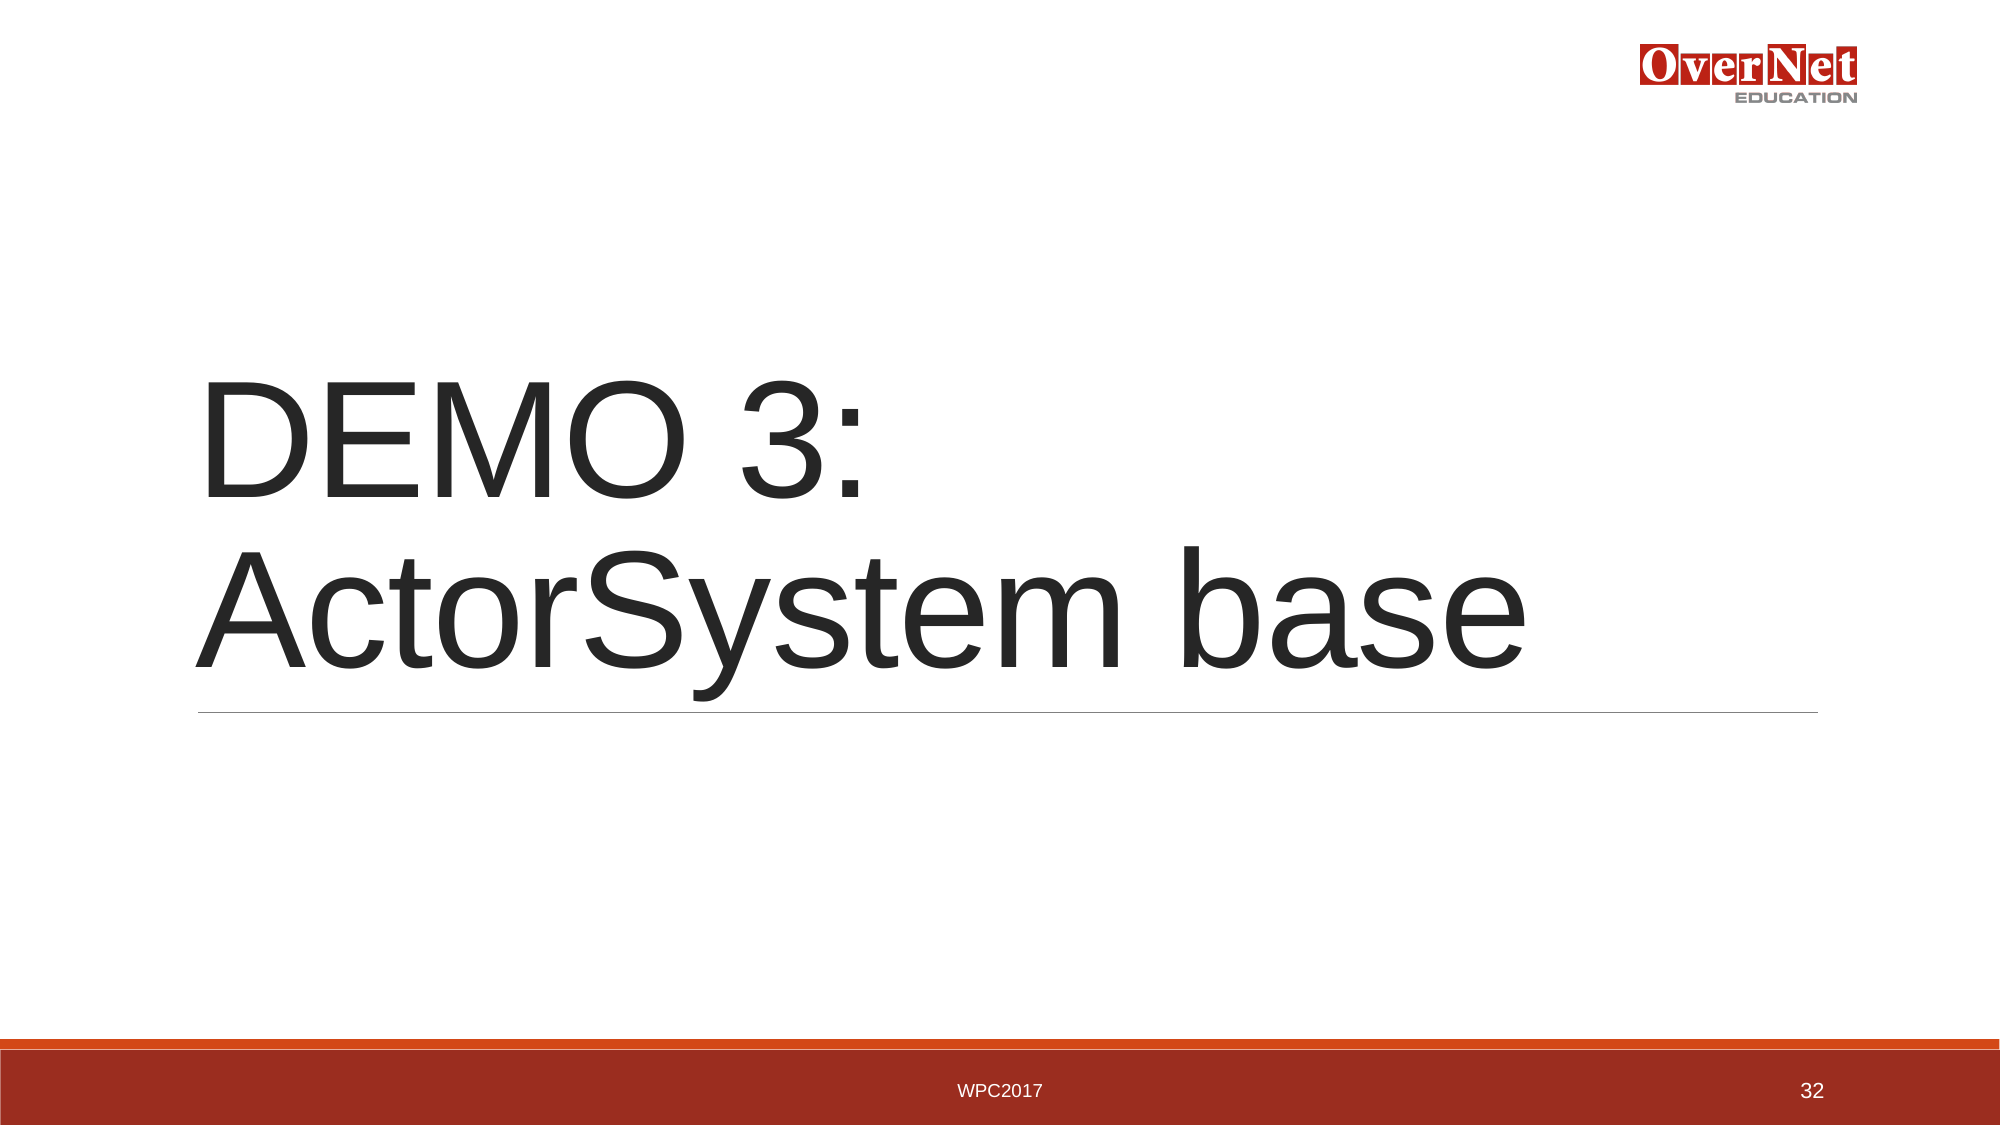

# DEMO 3: ActorSystem base

WPC2017
32